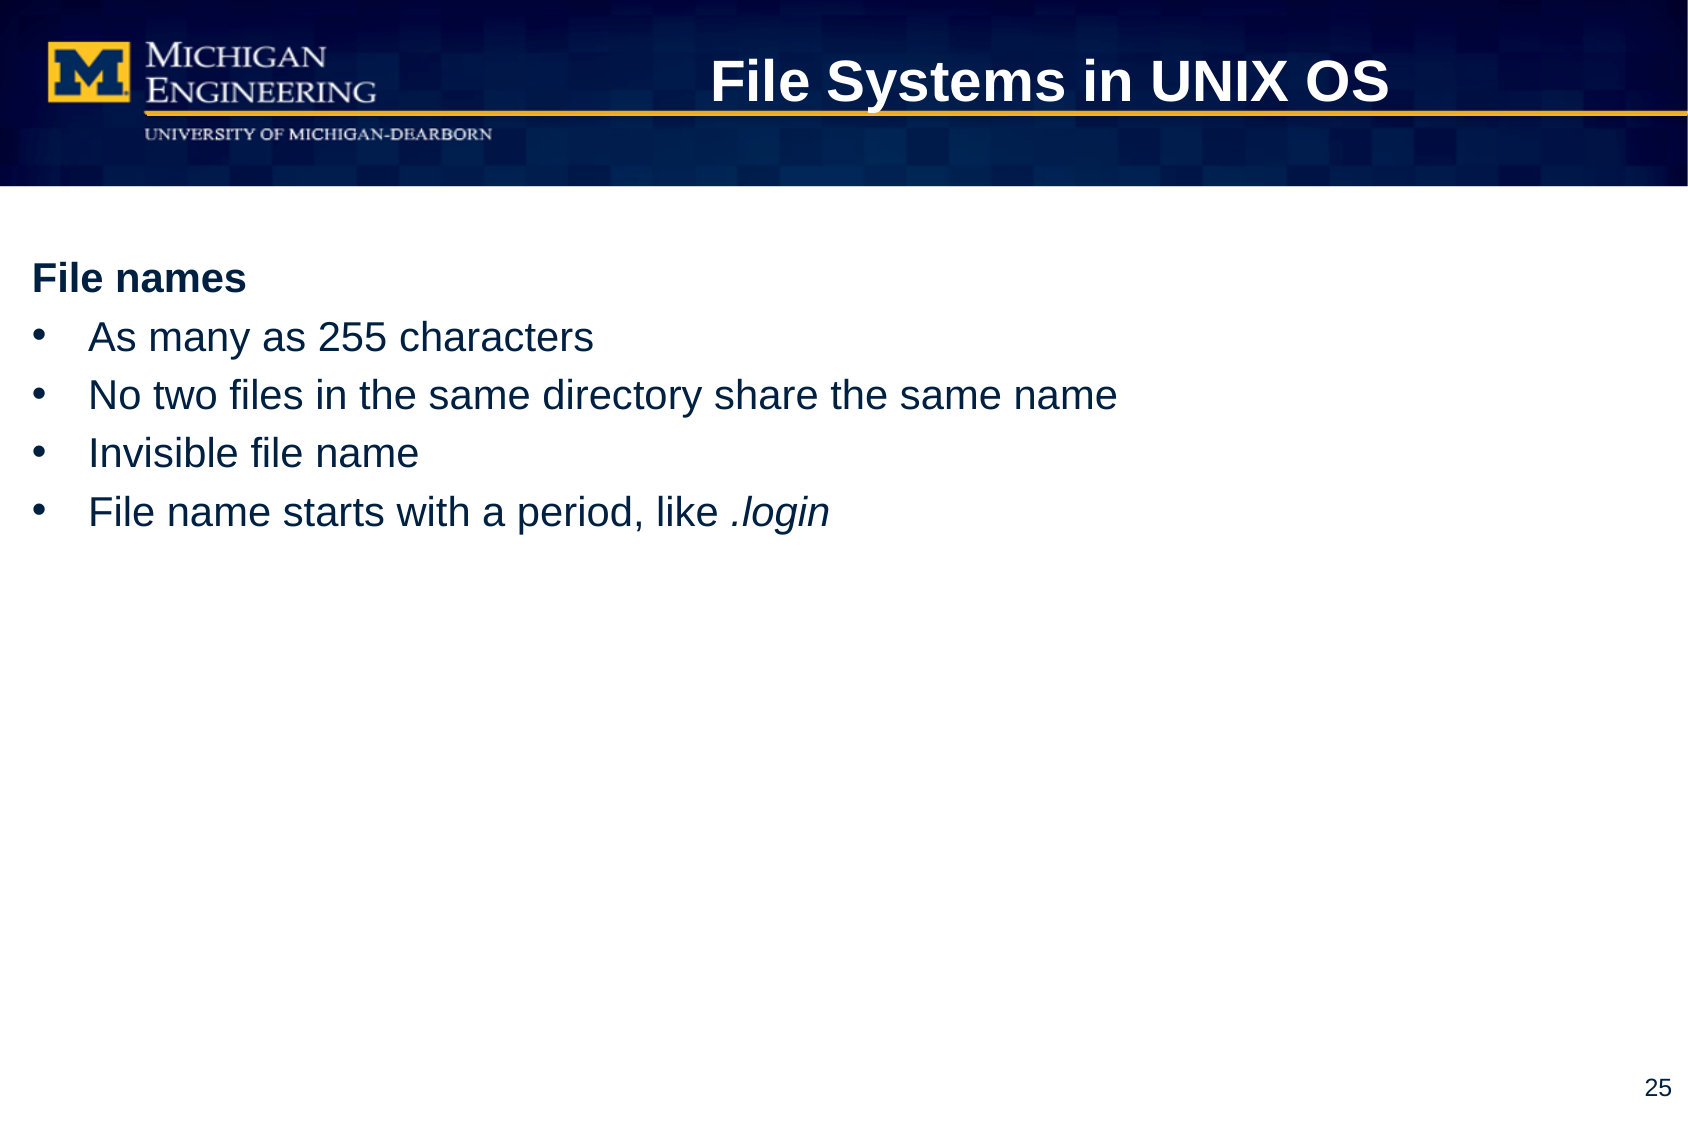

# File Systems in UNIX OS
File names
As many as 255 characters
No two files in the same directory share the same name
Invisible file name
File name starts with a period, like .login

25